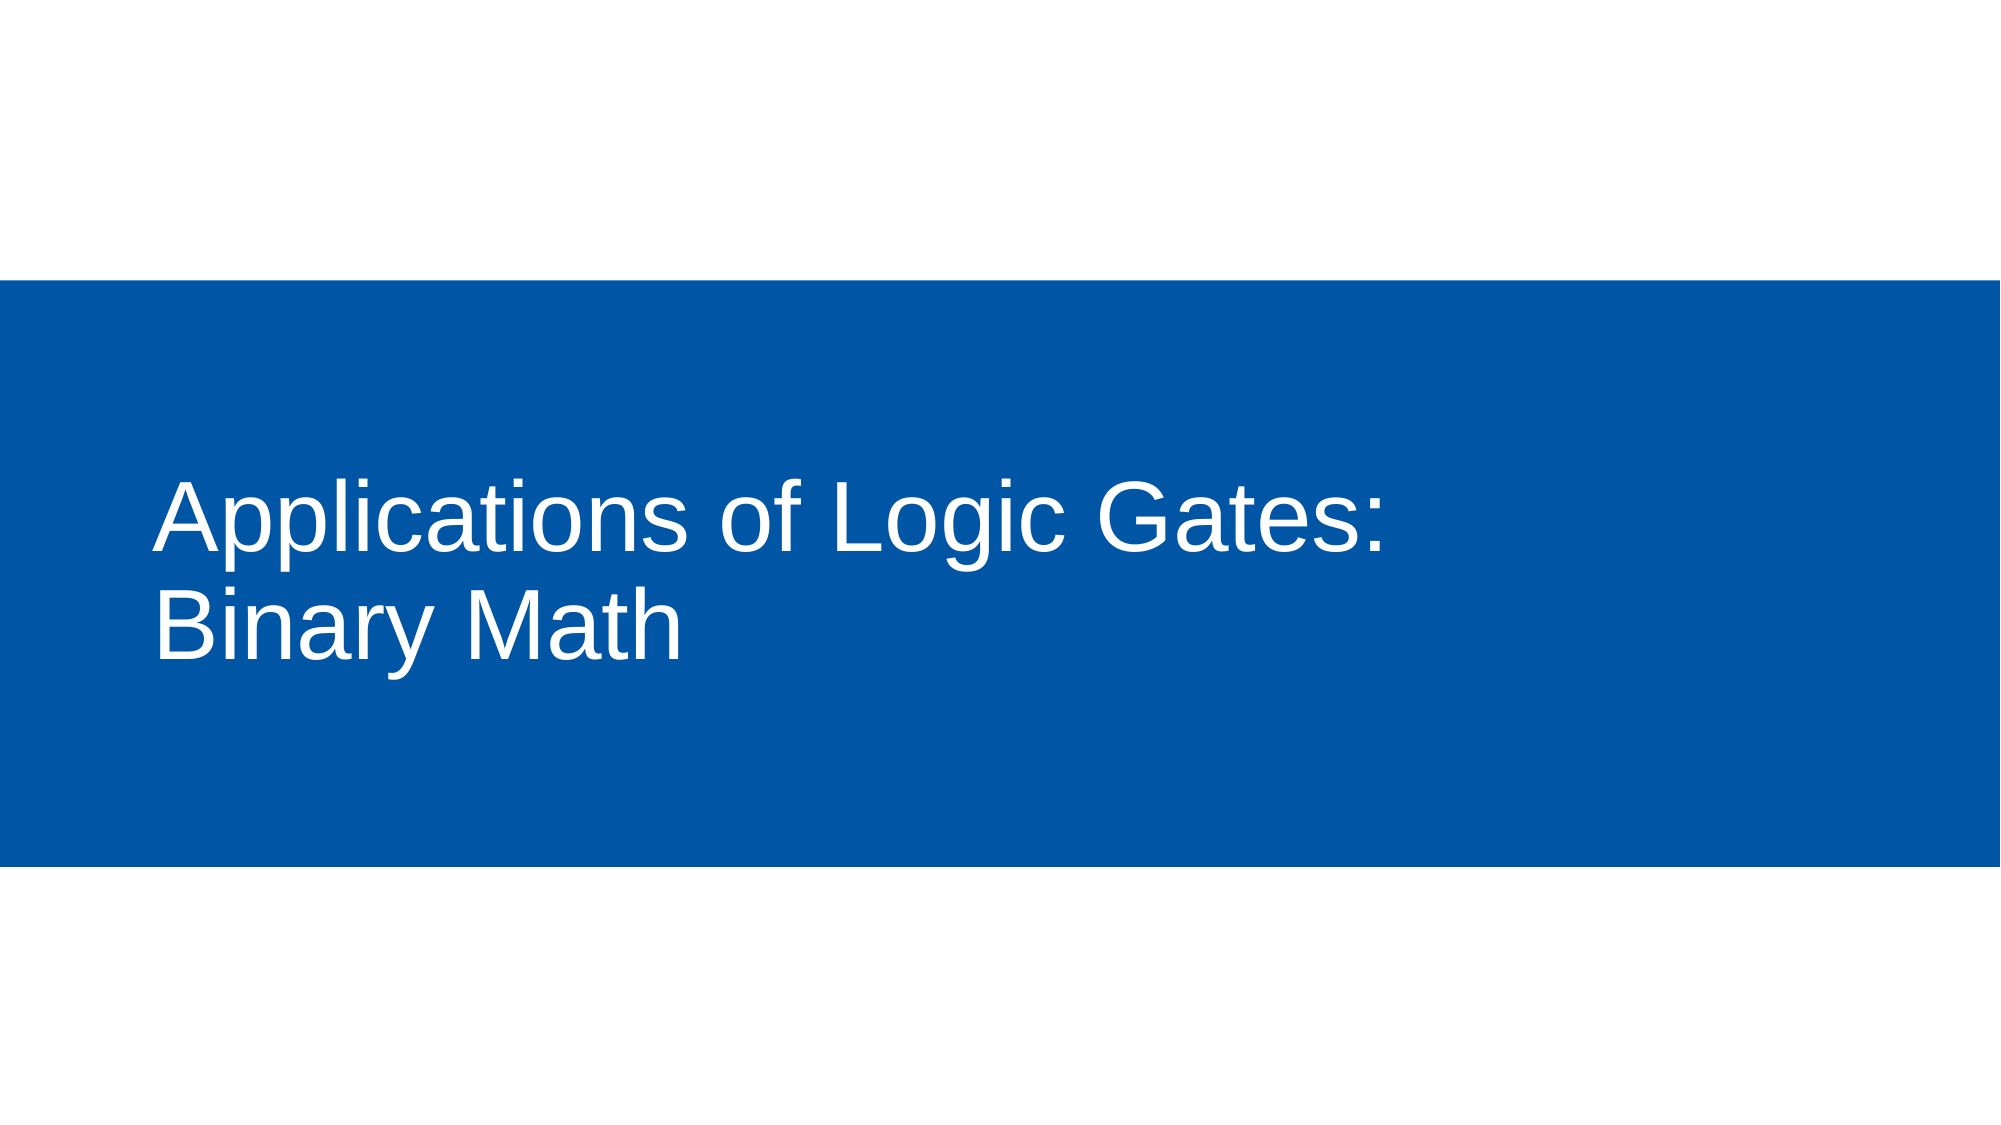

# Applications of Logic Gates: Binary Math